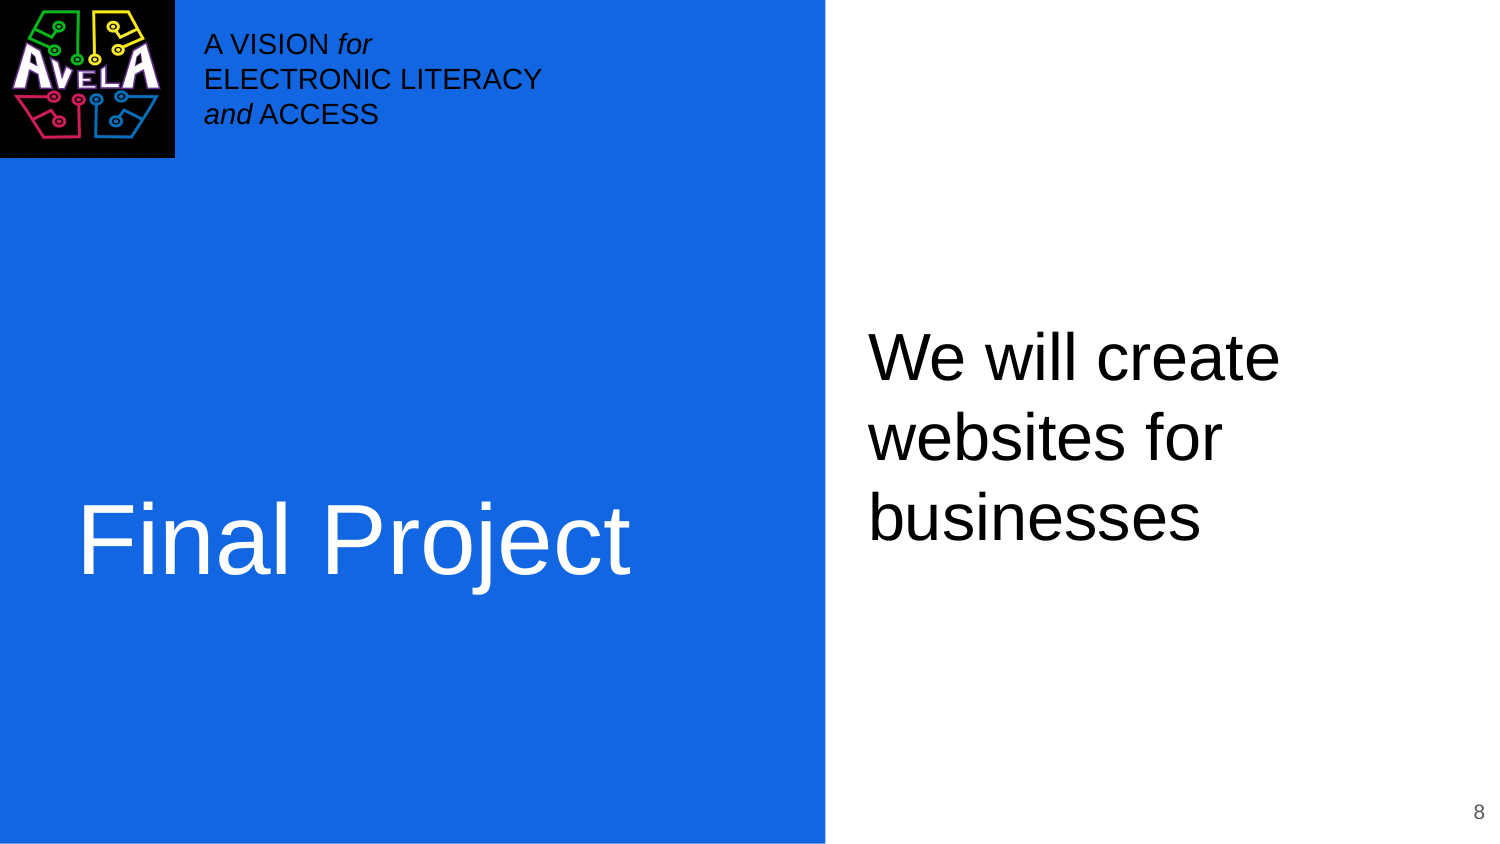

# Final Project

We will create websites for businesses
8